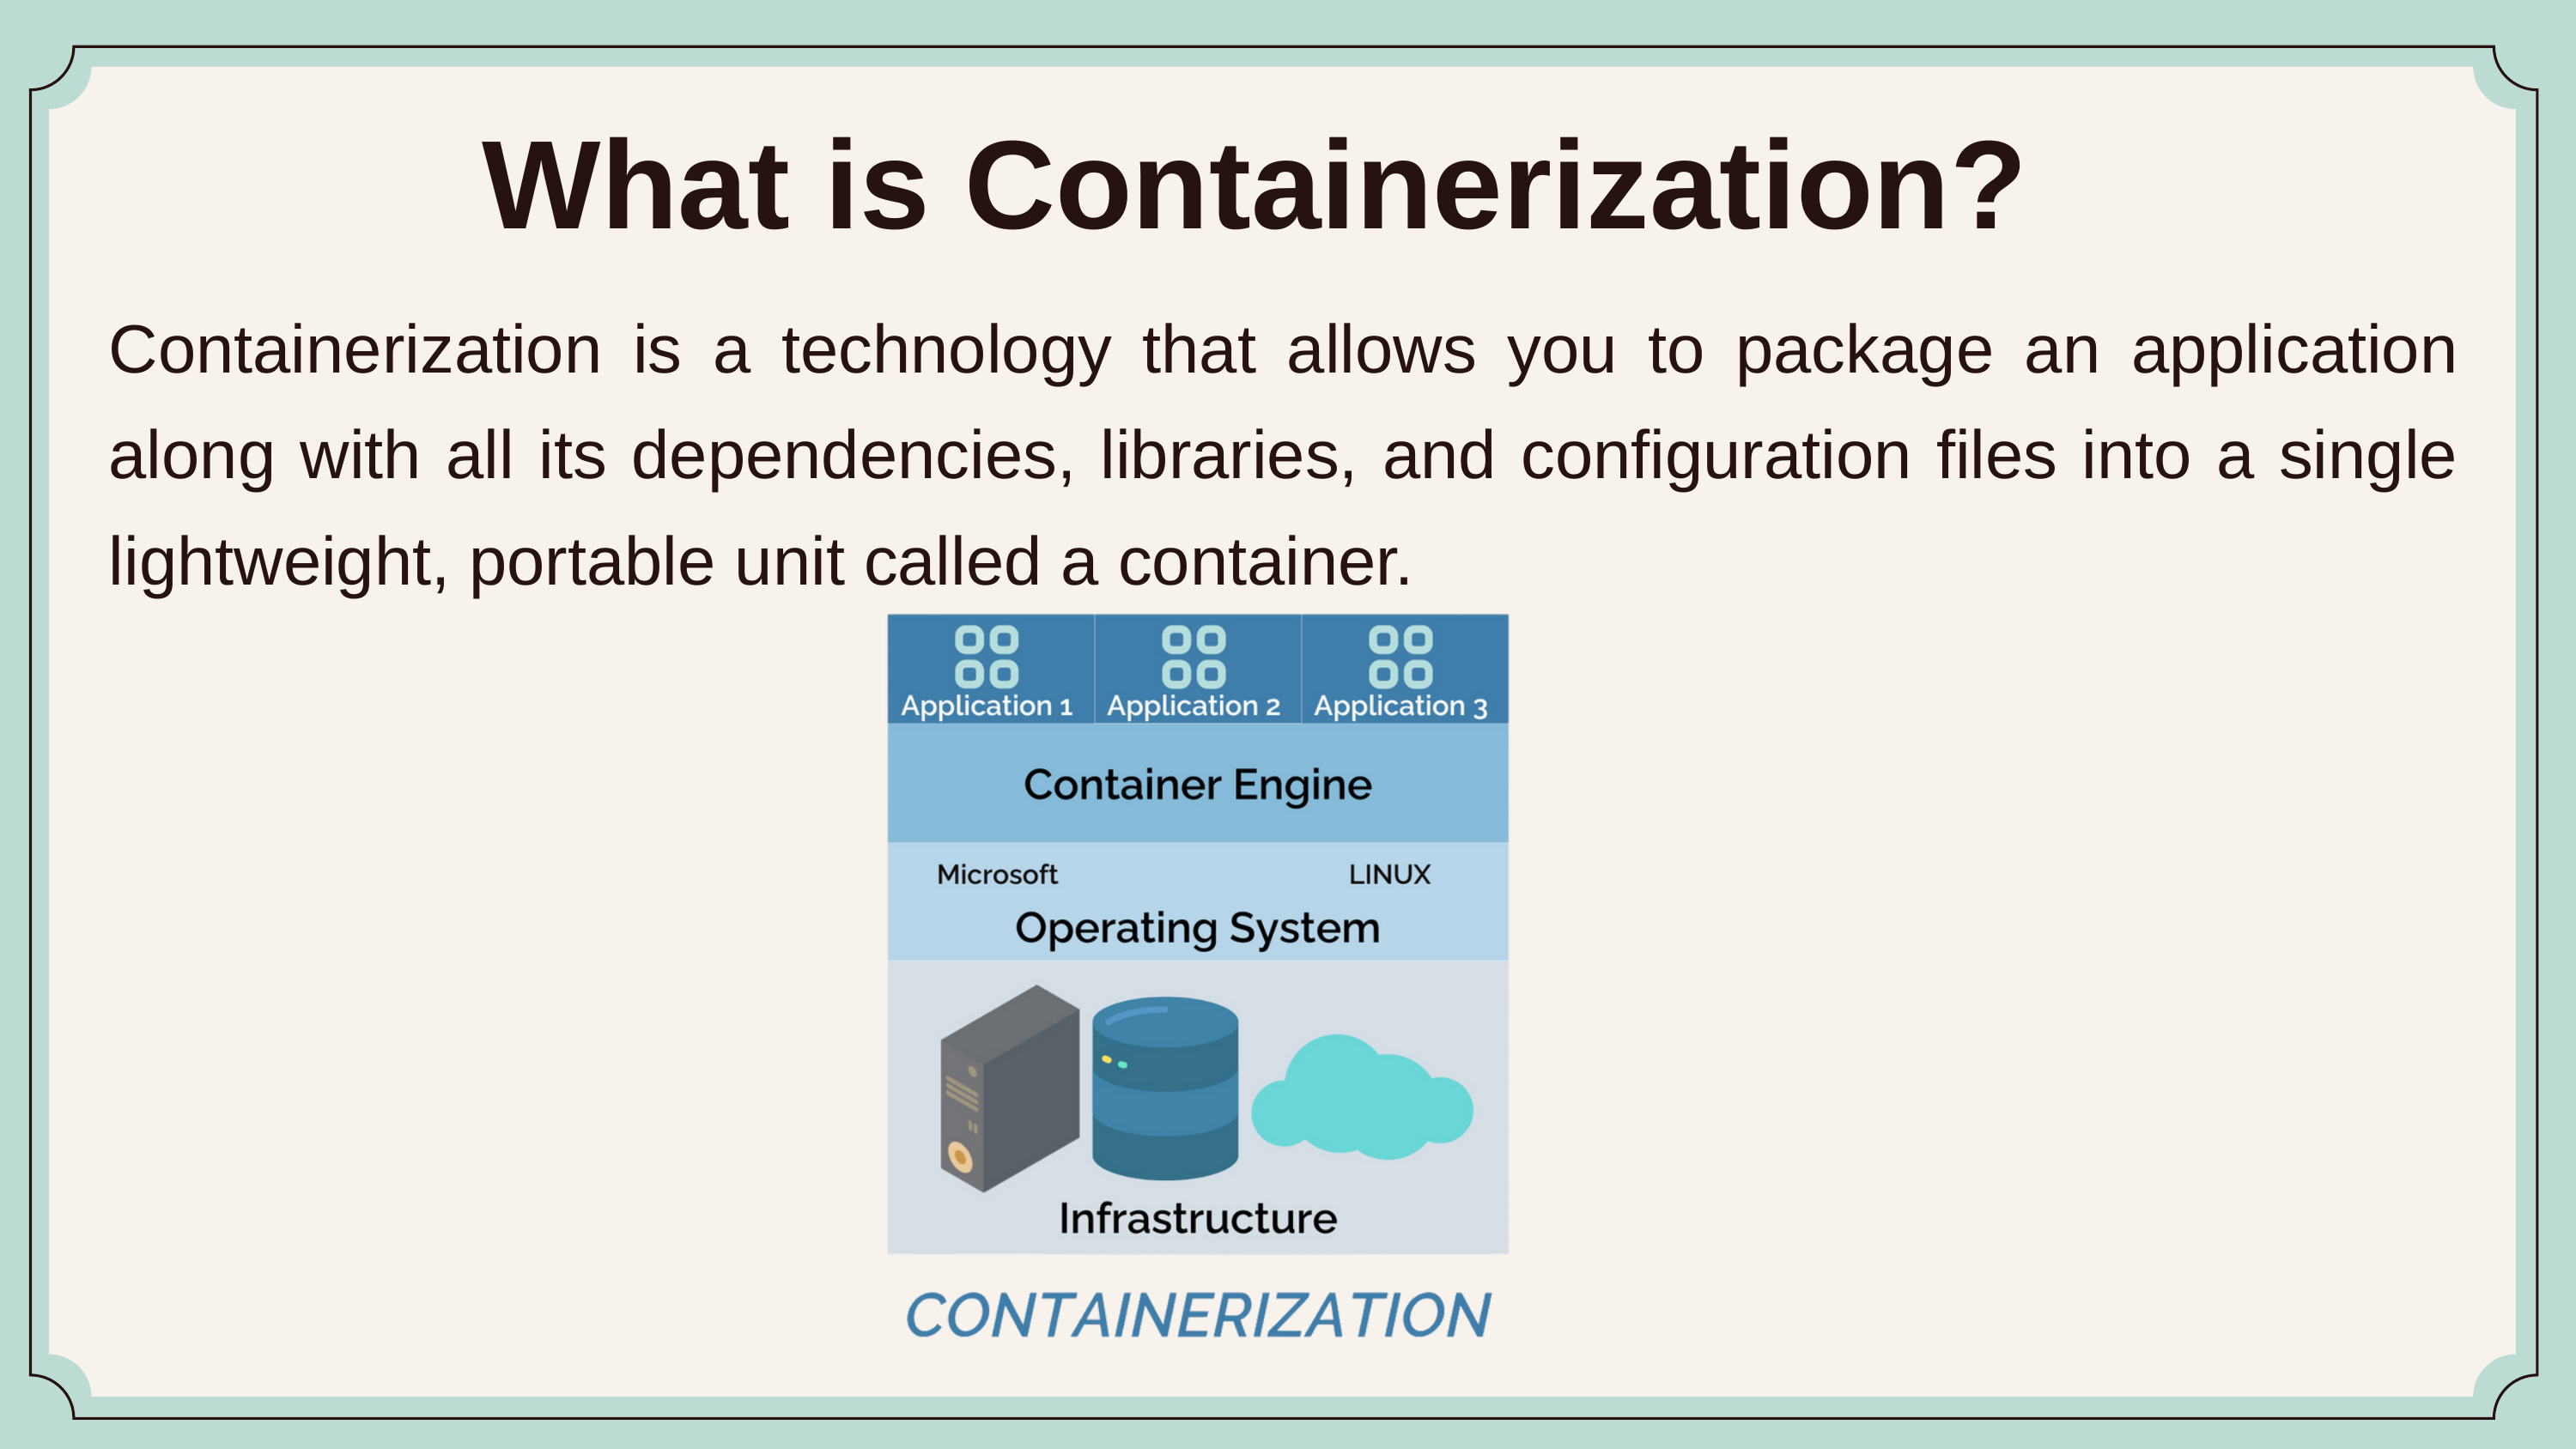

What is Containerization?
Containerization is a technology that allows you to package an application along with all its dependencies, libraries, and configuration files into a single lightweight, portable unit called a container.